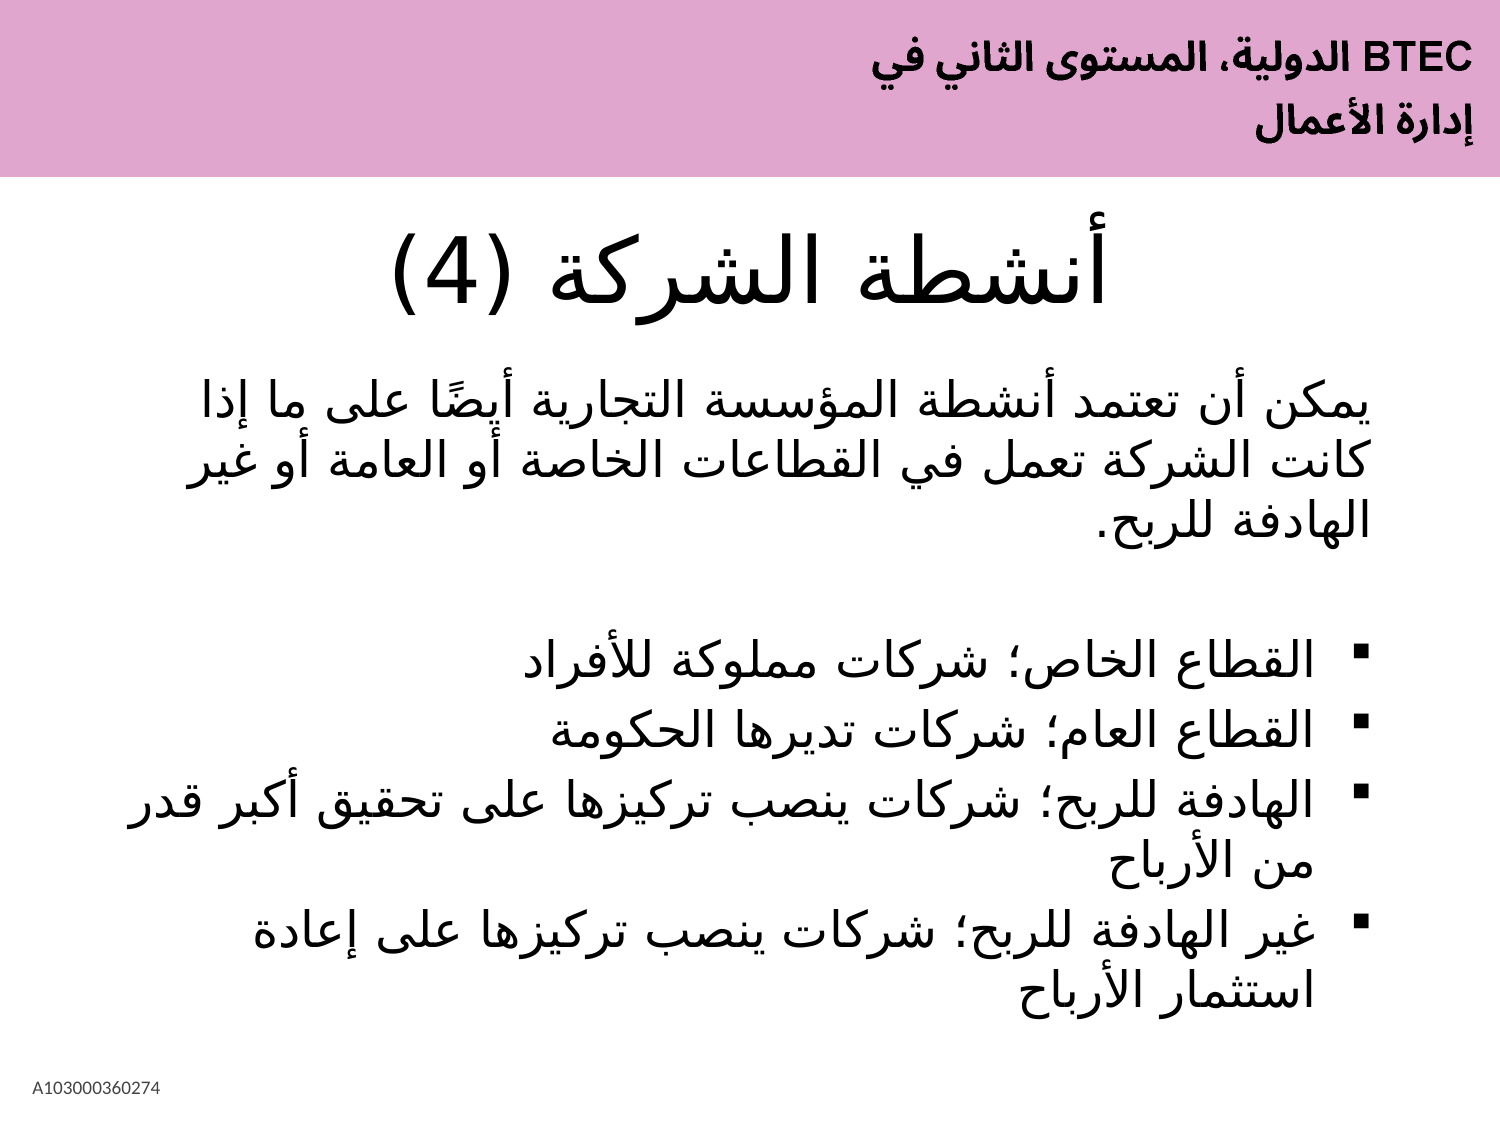

# أنشطة الشركة (4)
يمكن أن تعتمد أنشطة المؤسسة التجارية أيضًا على ما إذا كانت الشركة تعمل في القطاعات الخاصة أو العامة أو غير الهادفة للربح.

القطاع الخاص؛ شركات مملوكة للأفراد
القطاع العام؛ شركات تديرها الحكومة
الهادفة للربح؛ شركات ينصب تركيزها على تحقيق أكبر قدر من الأرباح
غير الهادفة للربح؛ شركات ينصب تركيزها على إعادة استثمار الأرباح
A103000360274